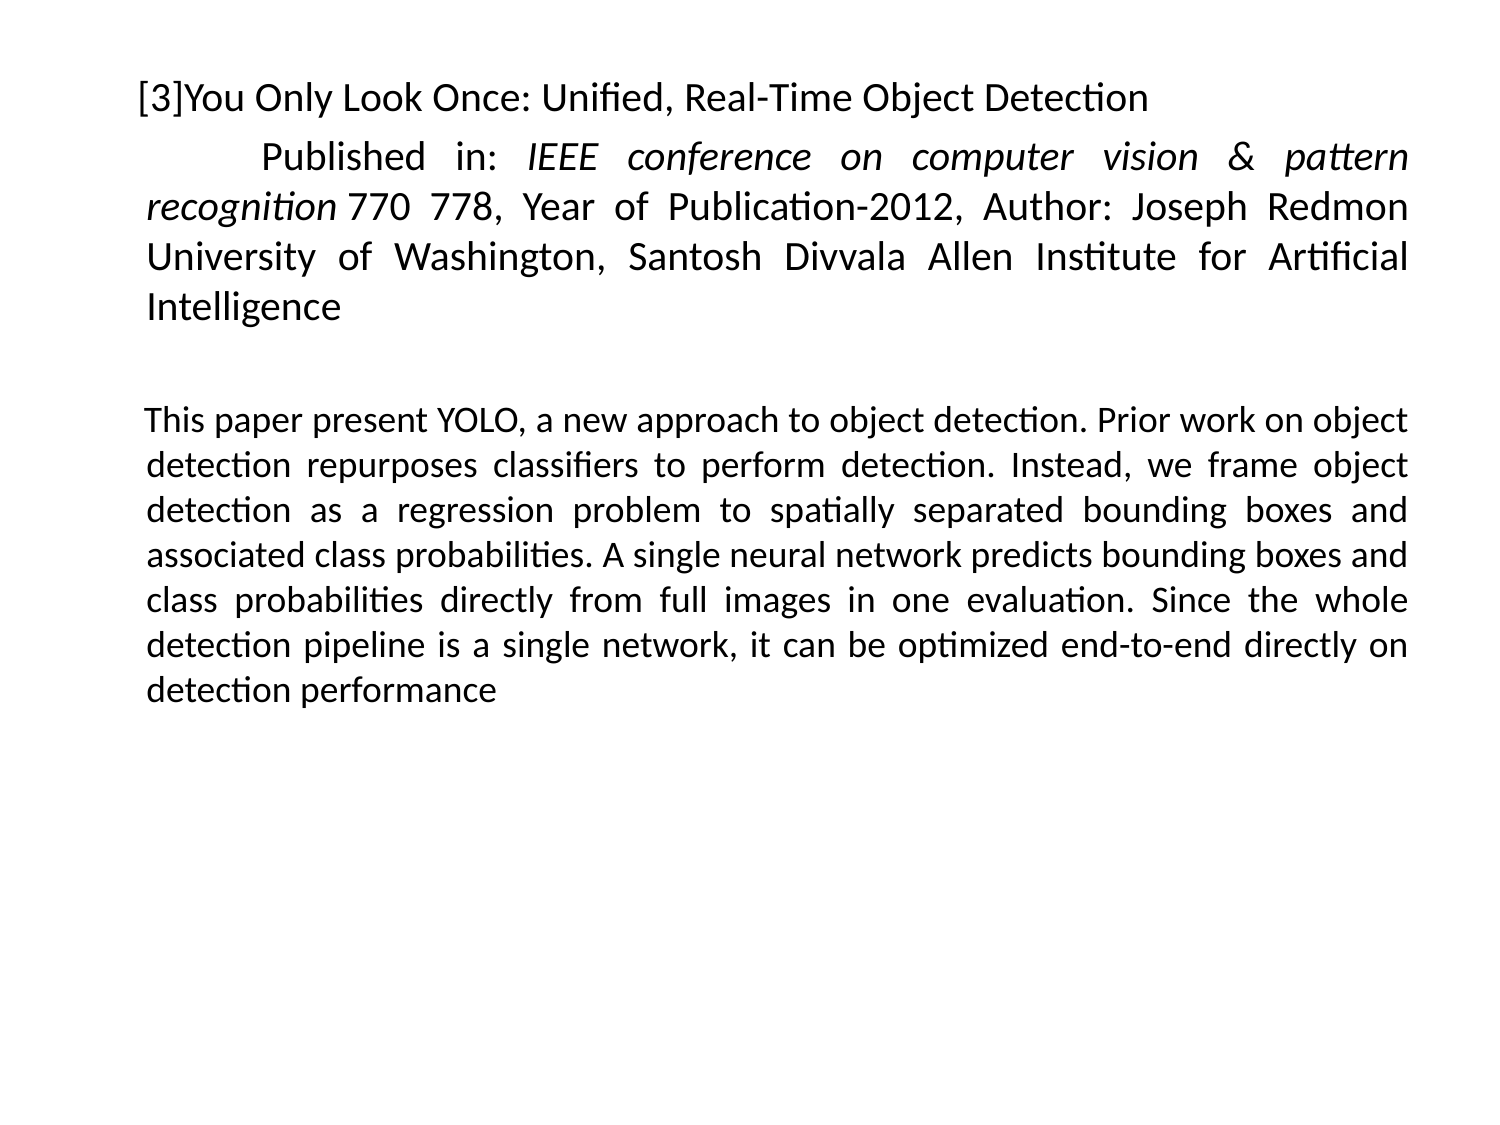

[3]You Only Look Once: Unified, Real-Time Object Detection
      Published in: IEEE conference on computer vision & pattern recognition 770 778, Year of Publication-2012, Author: Joseph Redmon University of Washington, Santosh Divvala Allen Institute for Artificial Intelligence

      This paper present YOLO, a new approach to object detection. Prior work on object detection repurposes classifiers to perform detection. Instead, we frame object detection as a regression problem to spatially separated bounding boxes and associated class probabilities. A single neural network predicts bounding boxes and class probabilities directly from full images in one evaluation. Since the whole detection pipeline is a single network, it can be optimized end-to-end directly on detection performance